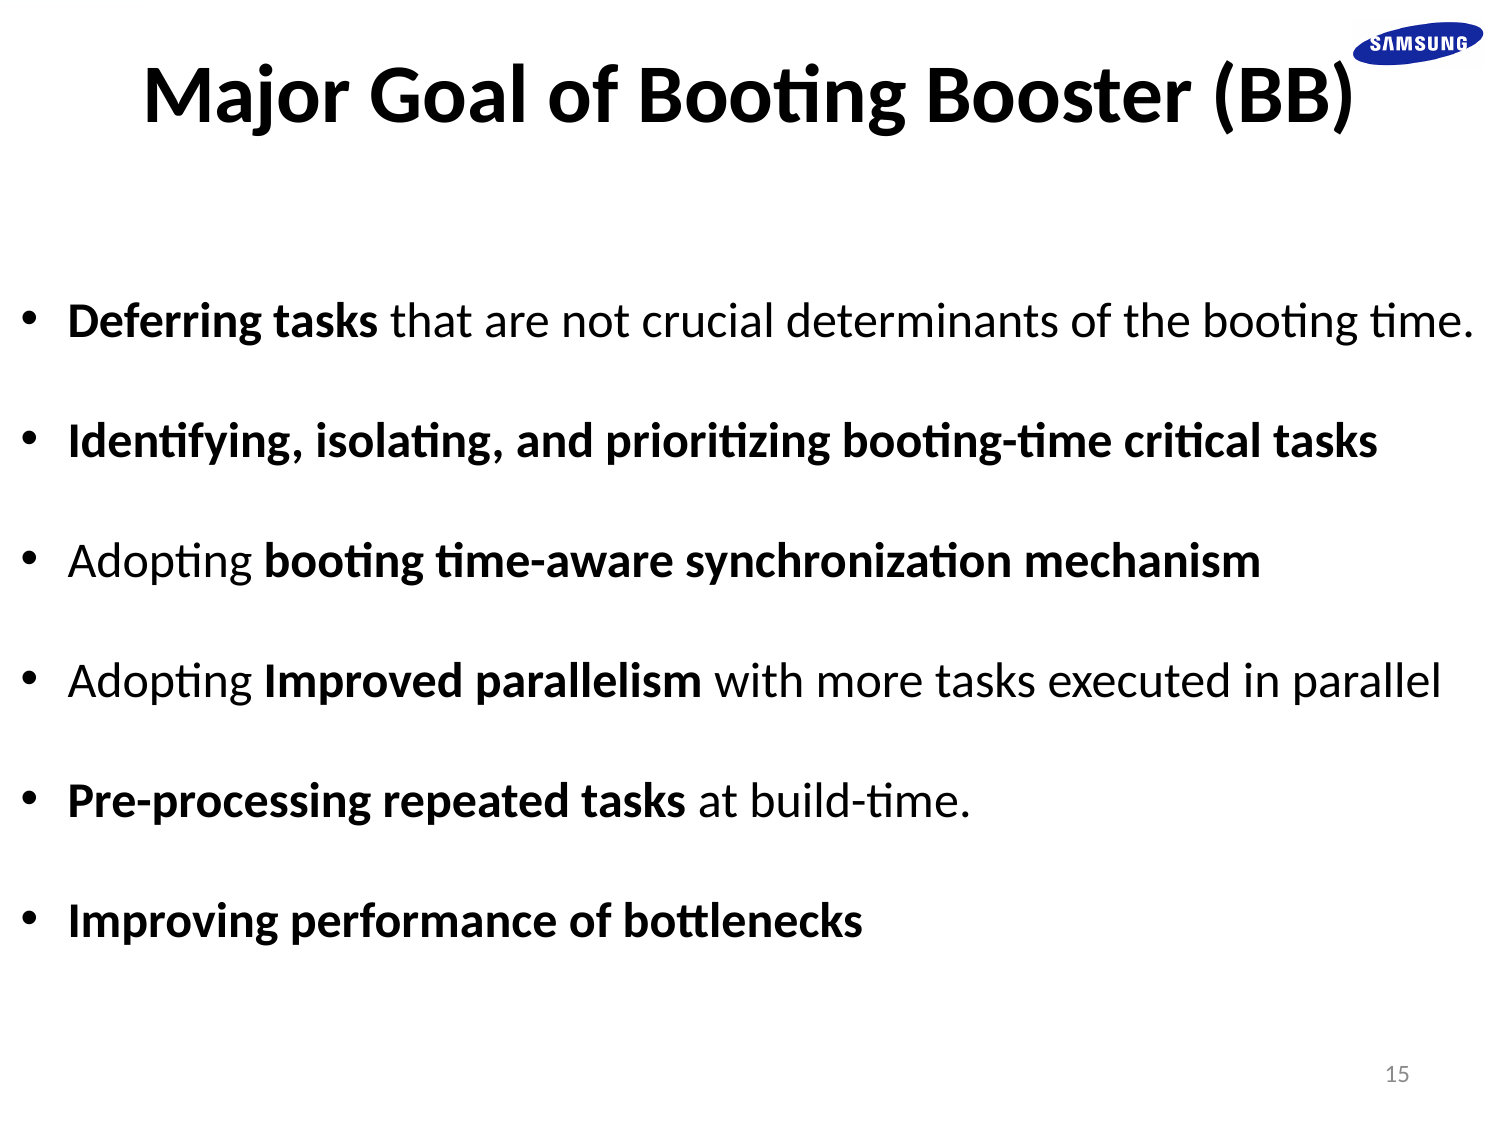

Major Goal of Booting Booster (BB)
Deferring tasks that are not crucial determinants of the booting time.
Identifying, isolating, and prioritizing booting-time critical tasks
Adopting booting time-aware synchronization mechanism
Adopting Improved parallelism with more tasks executed in parallel
Pre-processing repeated tasks at build-time.
Improving performance of bottlenecks
15